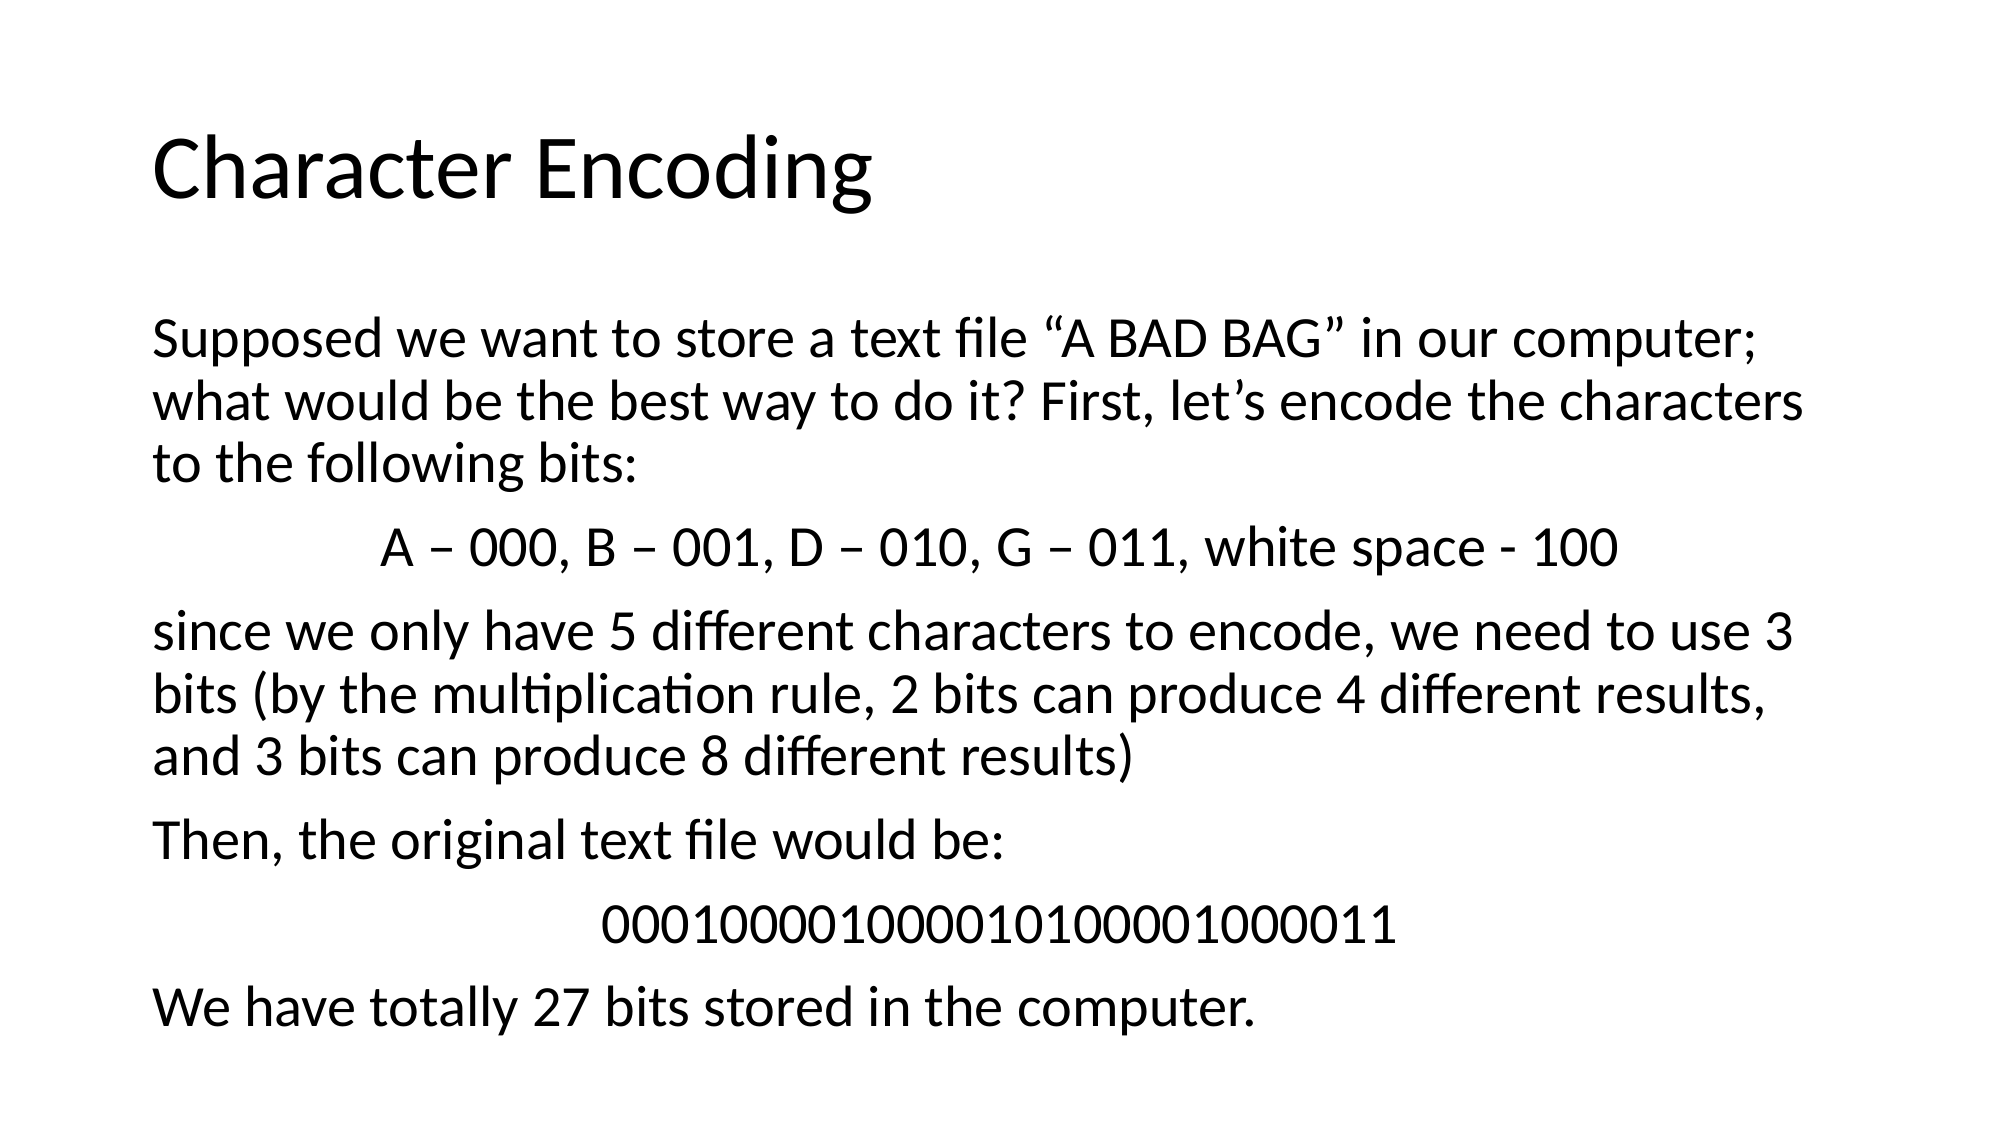

# Character Encoding
Supposed we want to store a text file “A BAD BAG” in our computer; what would be the best way to do it? First, let’s encode the characters to the following bits:
A – 000, B – 001, D – 010, G – 011, white space - 100
since we only have 5 different characters to encode, we need to use 3 bits (by the multiplication rule, 2 bits can produce 4 different results, and 3 bits can produce 8 different results)
Then, the original text file would be:
000100001000010100001000011
We have totally 27 bits stored in the computer.